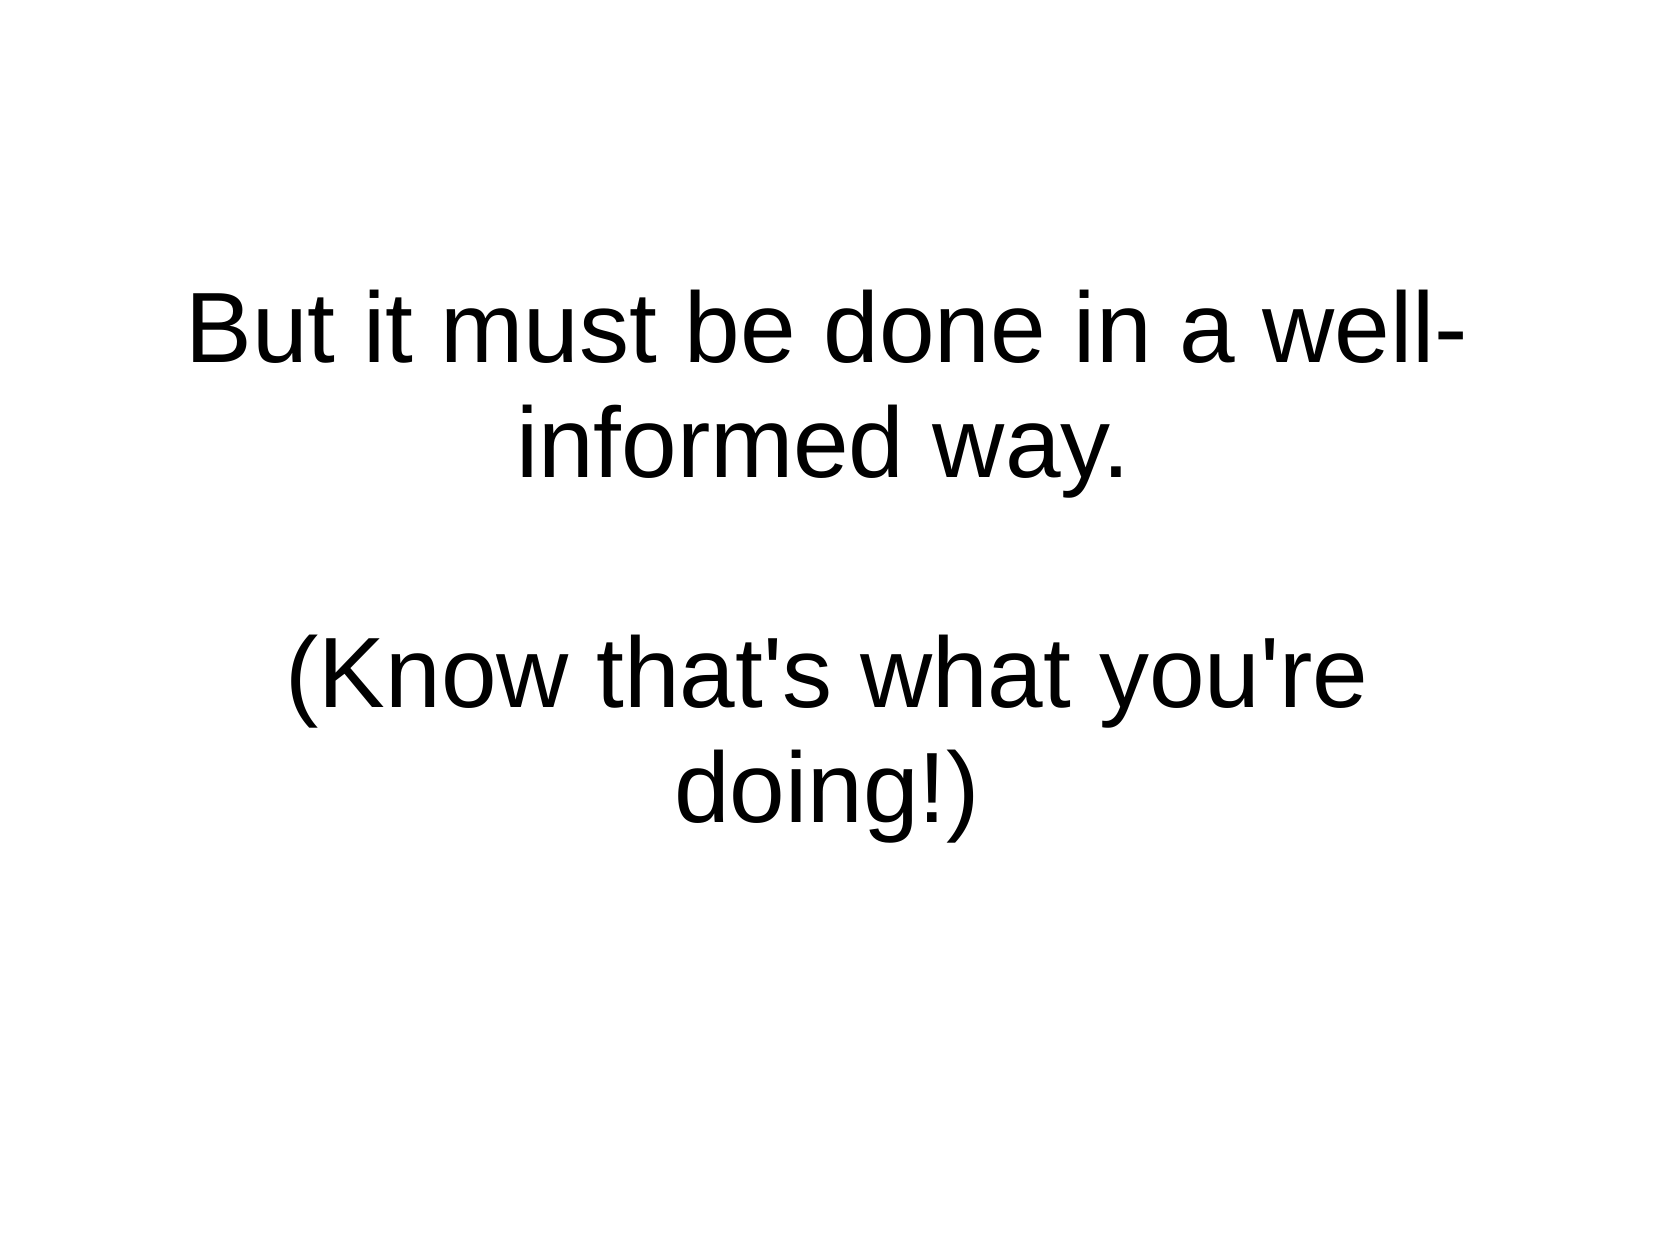

But
it
must
be
done
in
a
well-
informed
way.
(Know
that's
what
you're
doing!)